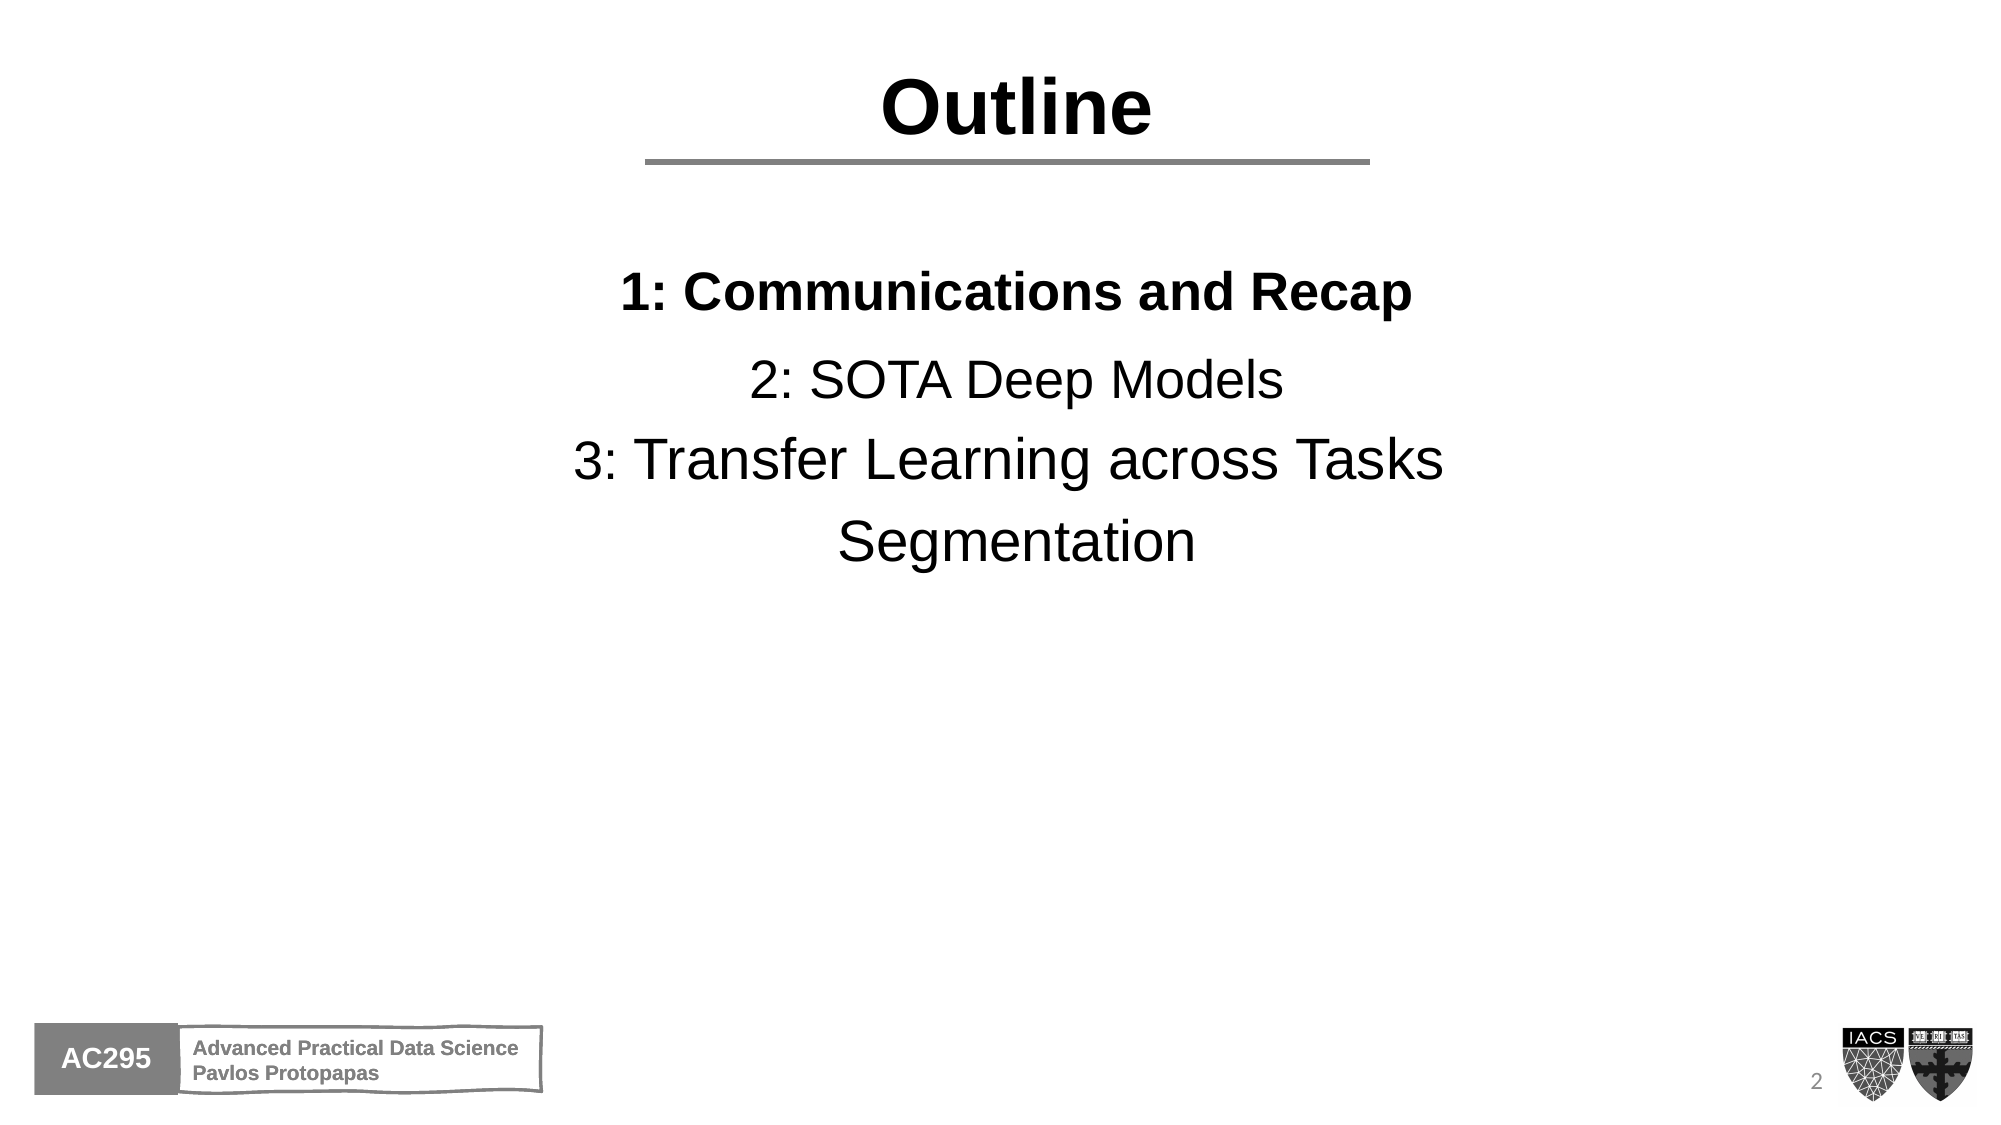

Outline
1: Communications and Recap
2: SOTA Deep Models
3: Transfer Learning across Tasks
Segmentation